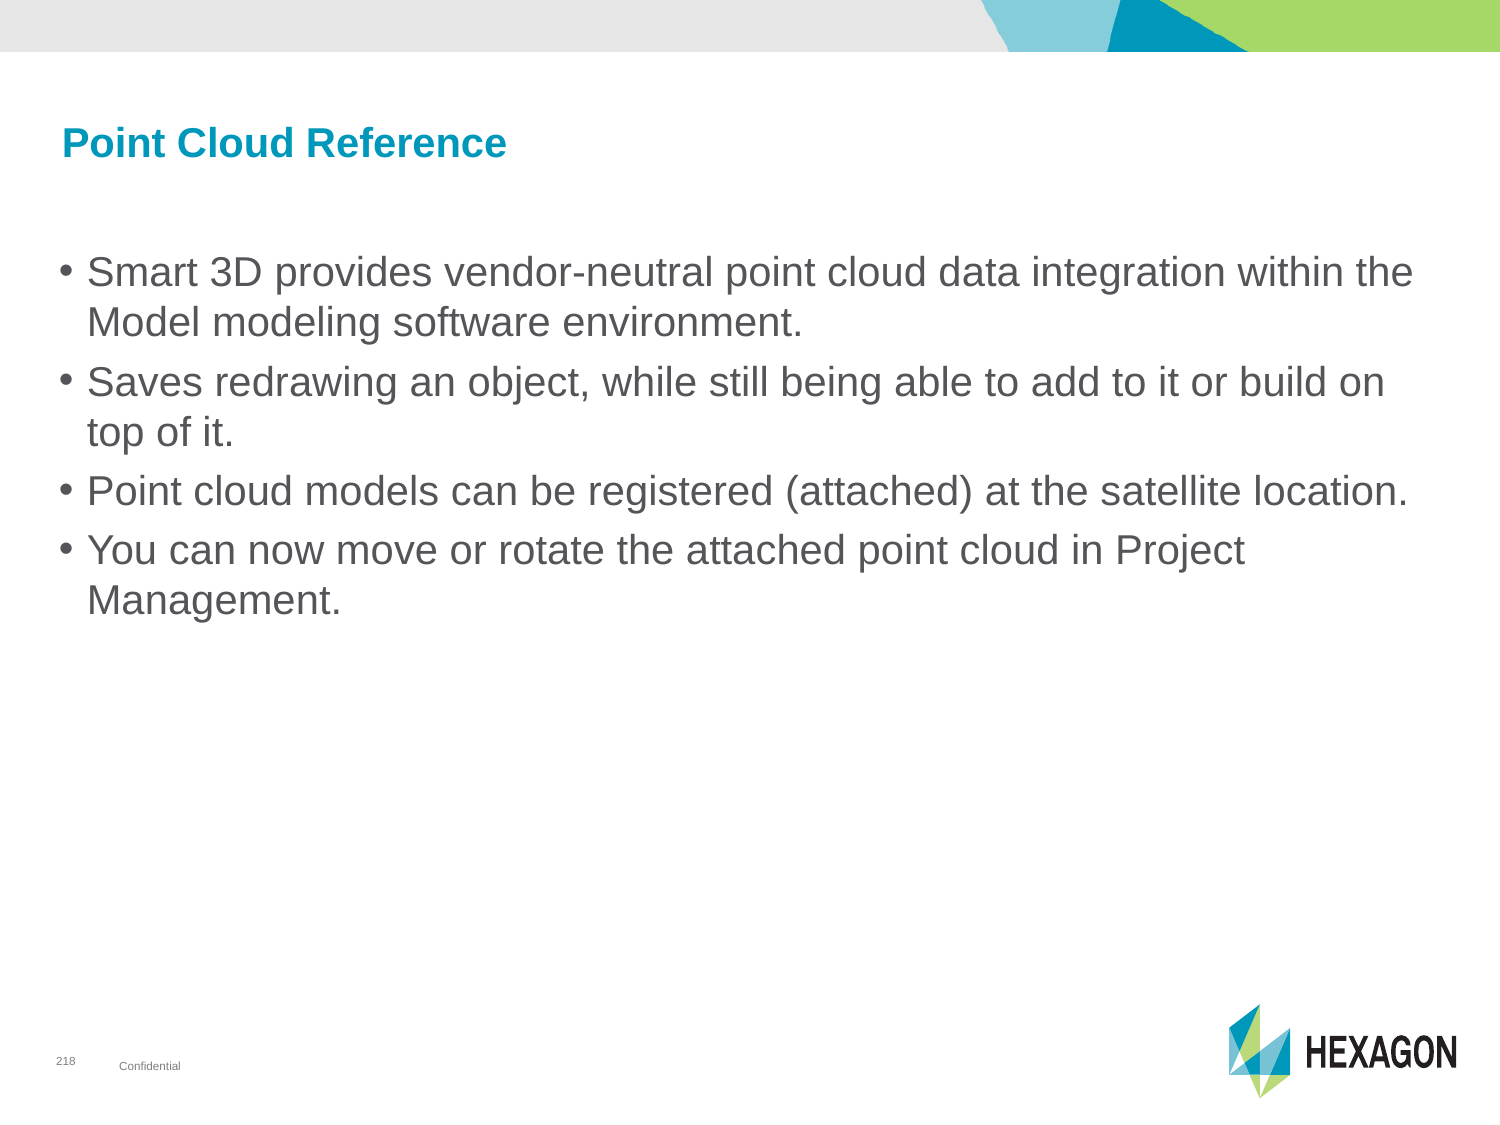

# Point Cloud Reference
Smart 3D provides vendor-neutral point cloud data integration within the Model modeling software environment.
Saves redrawing an object, while still being able to add to it or build on top of it.
Point cloud models can be registered (attached) at the satellite location.
You can now move or rotate the attached point cloud in Project Management.